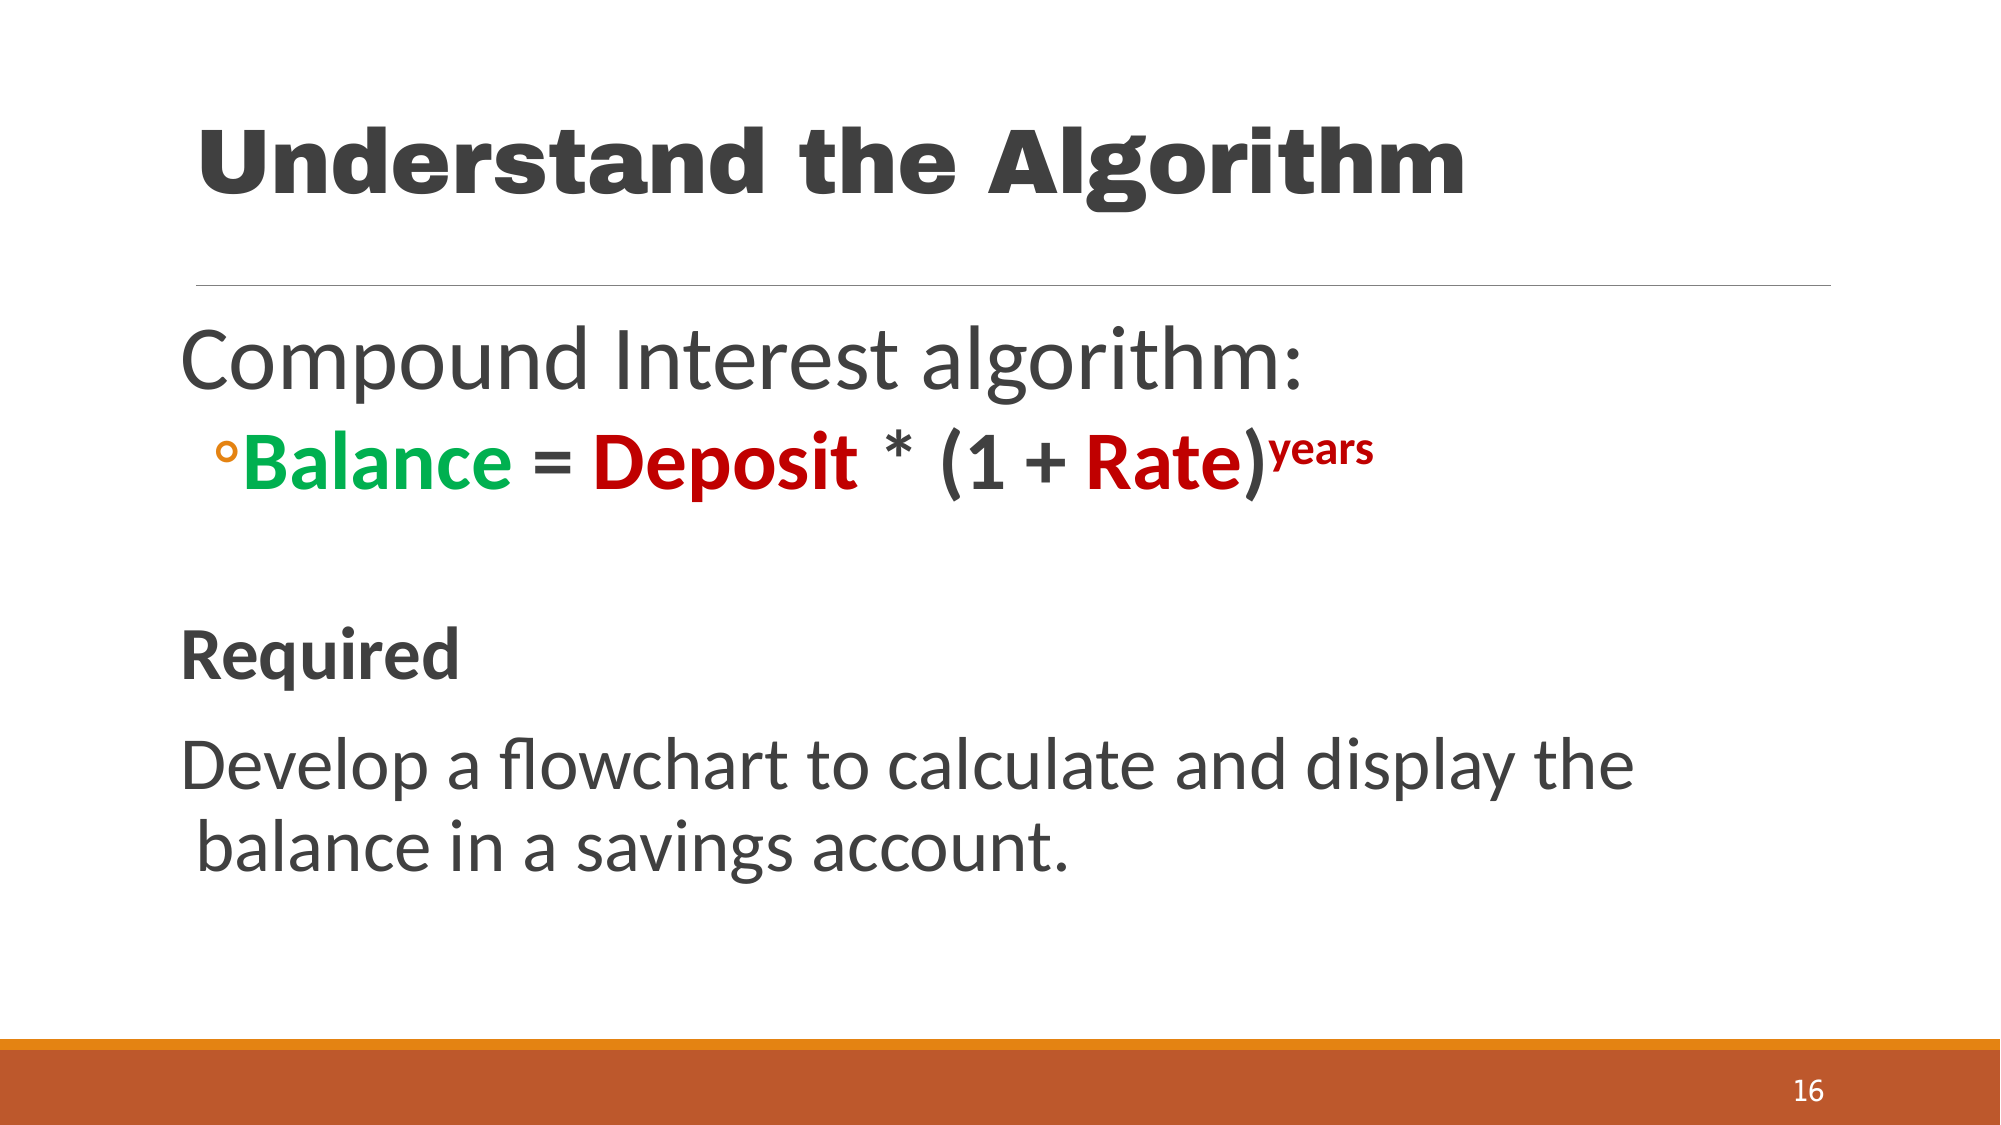

# Understand the Algorithm
Compound Interest algorithm:
Balance = Deposit * (1 + Rate)years

Required
Develop a flowchart to calculate and display the balance in a savings account.
16